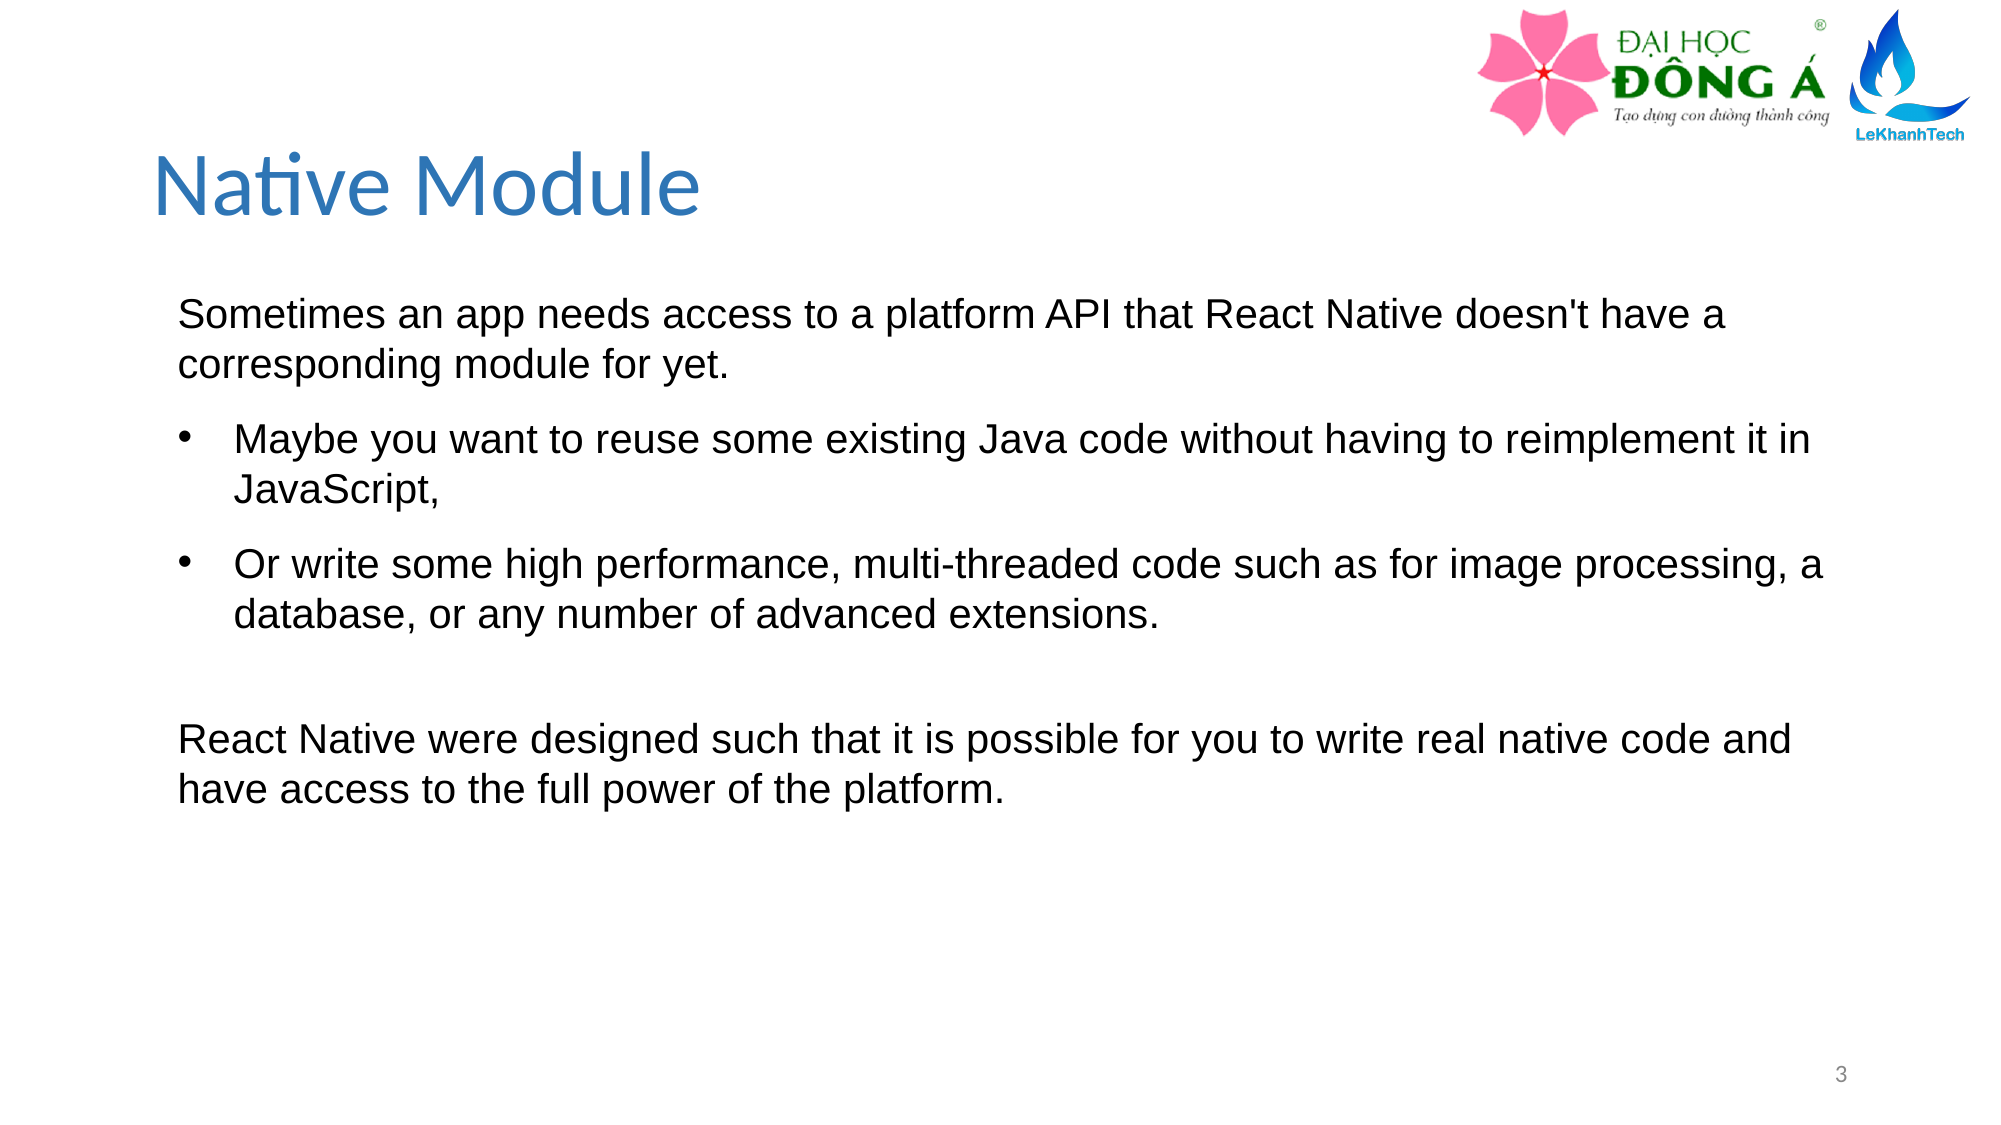

# Native Module
Sometimes an app needs access to a platform API that React Native doesn't have a corresponding module for yet.
Maybe you want to reuse some existing Java code without having to reimplement it in JavaScript,
Or write some high performance, multi-threaded code such as for image processing, a database, or any number of advanced extensions.
React Native were designed such that it is possible for you to write real native code and have access to the full power of the platform.
3